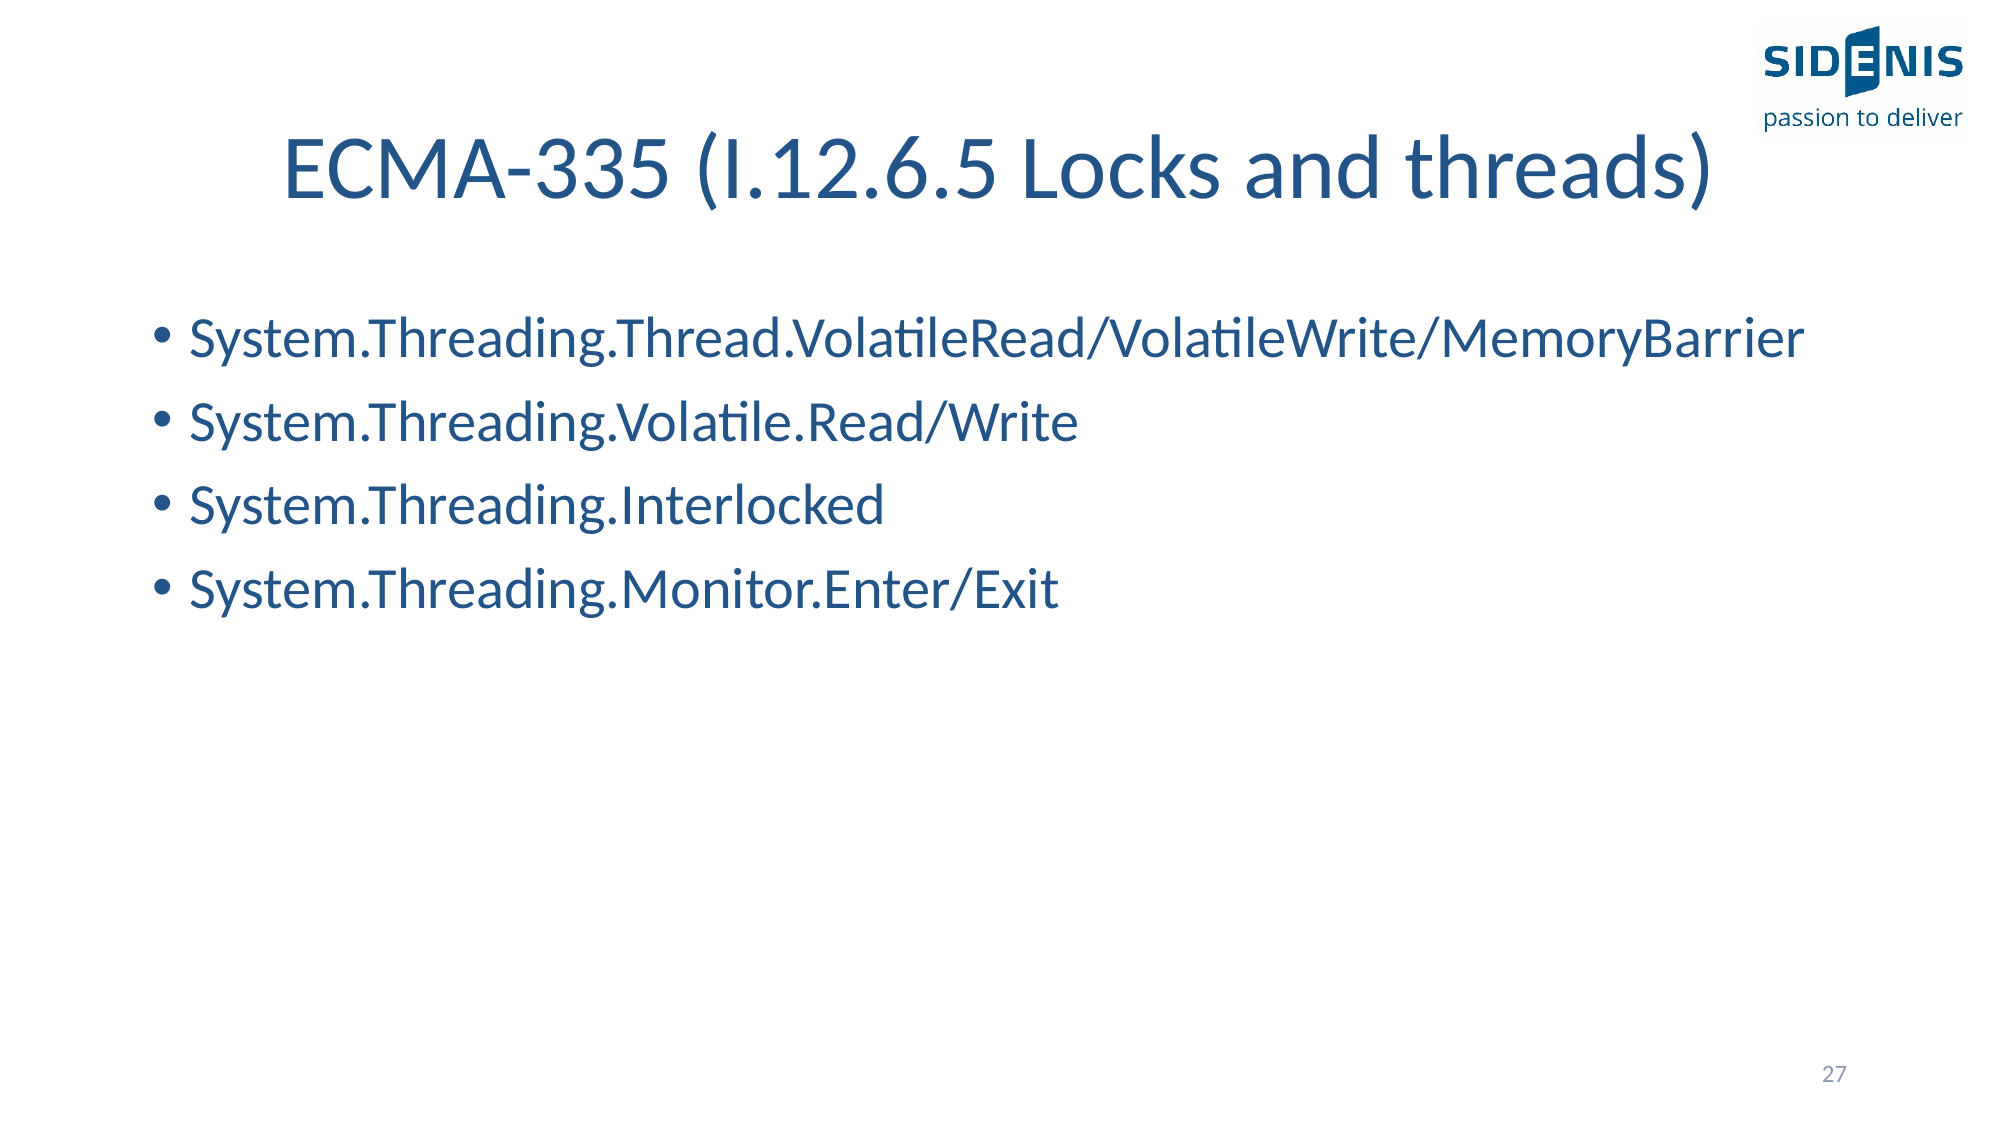

# ECMA-335 (I.12.6.5 Locks and threads)
System.Threading.Thread.VolatileRead/VolatileWrite/MemoryBarrier
System.Threading.Volatile.Read/Write
System.Threading.Interlocked
System.Threading.Monitor.Enter/Exit
27